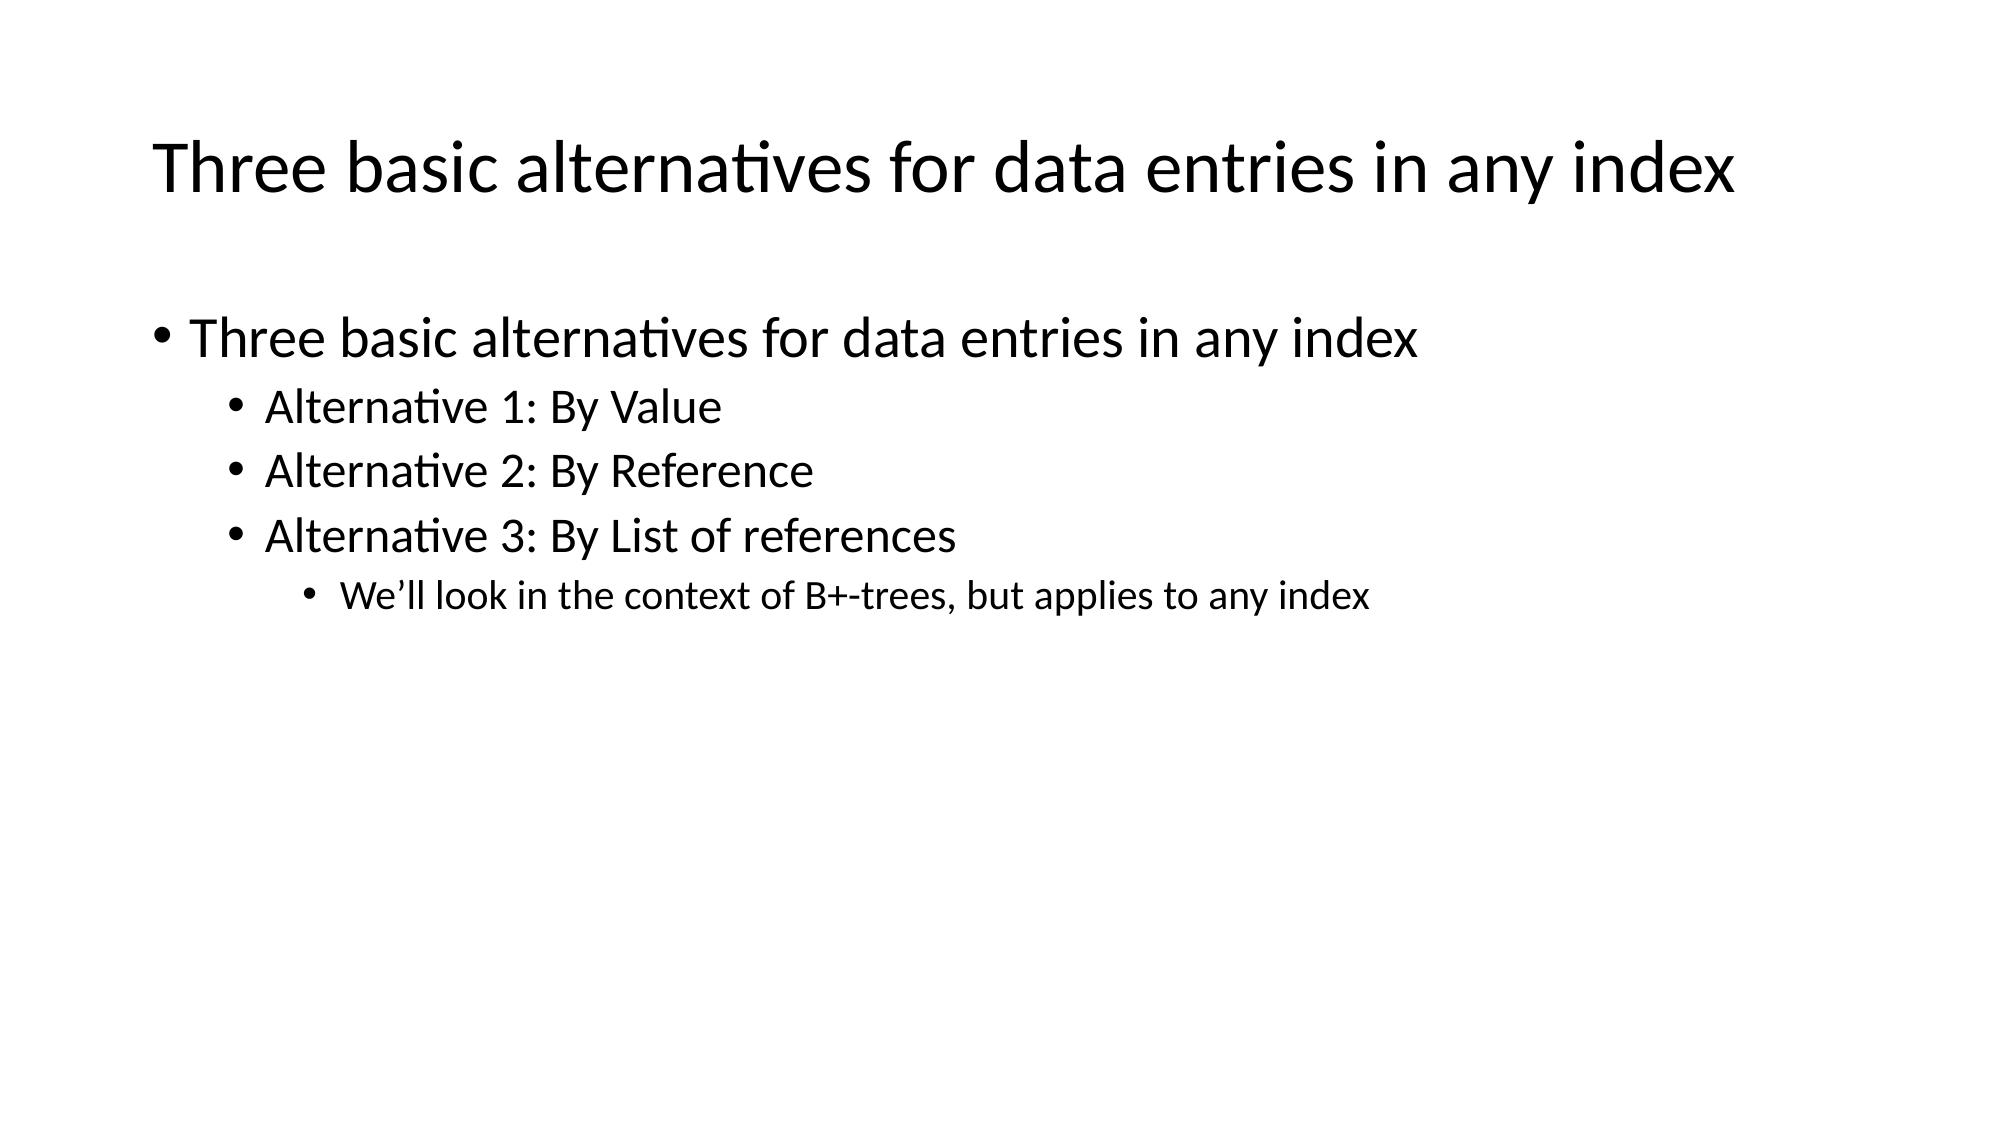

# Three basic alternatives for data entries in any index
Three basic alternatives for data entries in any index
Alternative 1: By Value
Alternative 2: By Reference
Alternative 3: By List of references
We’ll look in the context of B+-trees, but applies to any index

32